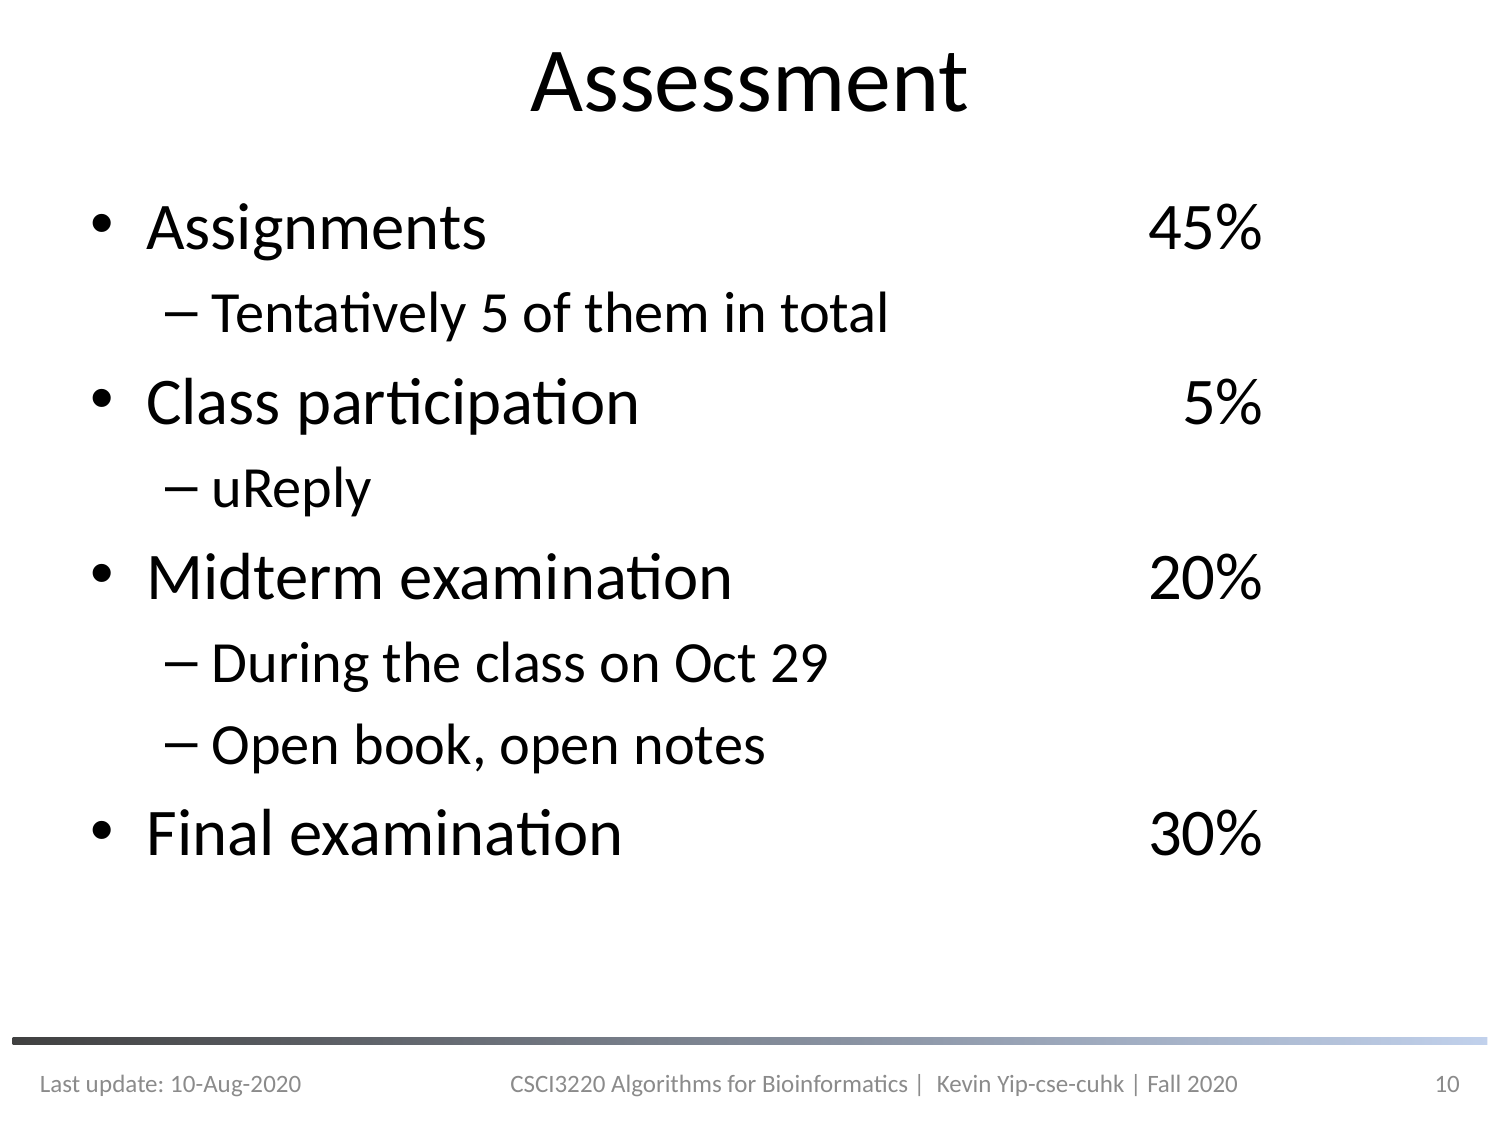

# Assessment
Assignments	45%
Tentatively 5 of them in total
Class participation	5%
uReply
Midterm examination	20%
During the class on Oct 29
Open book, open notes
Final examination	30%
Last update: 10-Aug-2020
CSCI3220 Algorithms for Bioinformatics |  Kevin Yip-cse-cuhk | Fall 2020
10